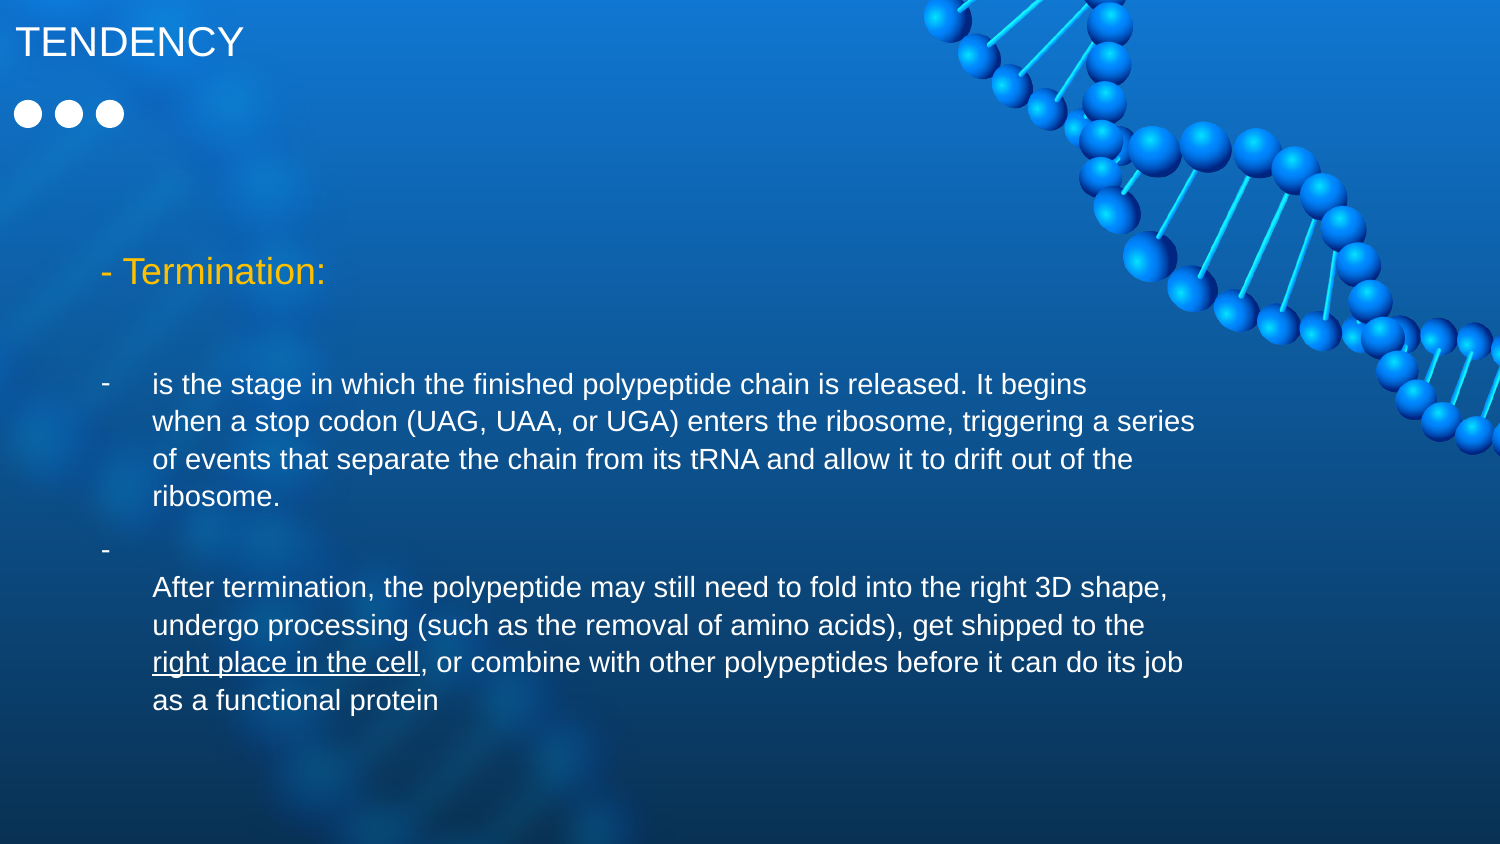

# TENDENCY
- Termination:

is the stage in which the finished polypeptide chain is released. It begins
when a stop codon (UAG, UAA, or UGA) enters the ribosome, triggering a series of events that separate the chain from its tRNA and allow it to drift out of the ribosome.
After termination, the polypeptide may still need to fold into the right 3D shape, undergo processing (such as the removal of amino acids), get shipped to the right place in the cell, or combine with other polypeptides before it can do its job as a functional protein